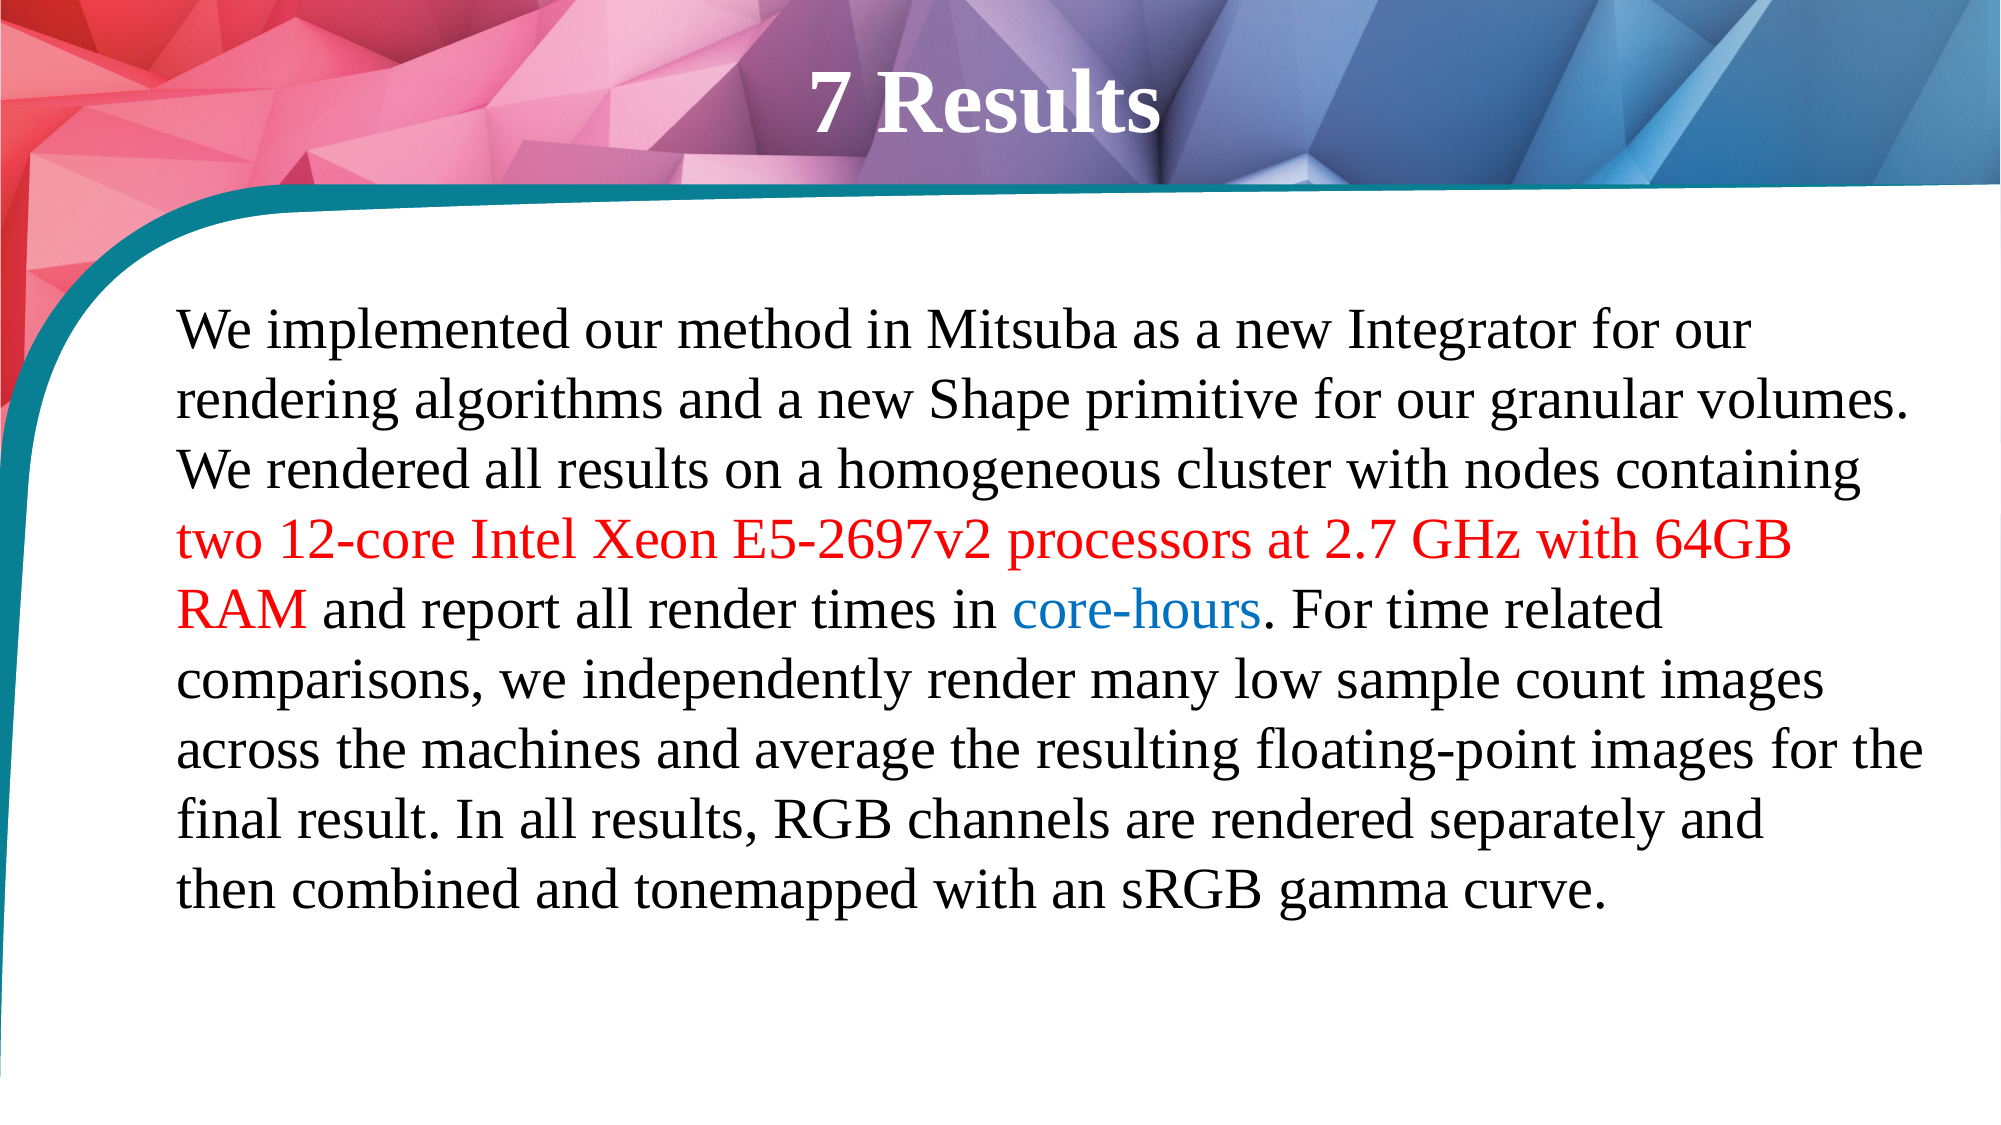

7 Results
We implemented our method in Mitsuba as a new Integrator for our rendering algorithms and a new Shape primitive for our granular volumes. We rendered all results on a homogeneous cluster with nodes containing two 12-core Intel Xeon E5-2697v2 processors at 2.7 GHz with 64GB RAM and report all render times in core-hours. For time related comparisons, we independently render many low sample count images across the machines and average the resulting floating-point images for the
final result. In all results, RGB channels are rendered separately and
then combined and tonemapped with an sRGB gamma curve.
31